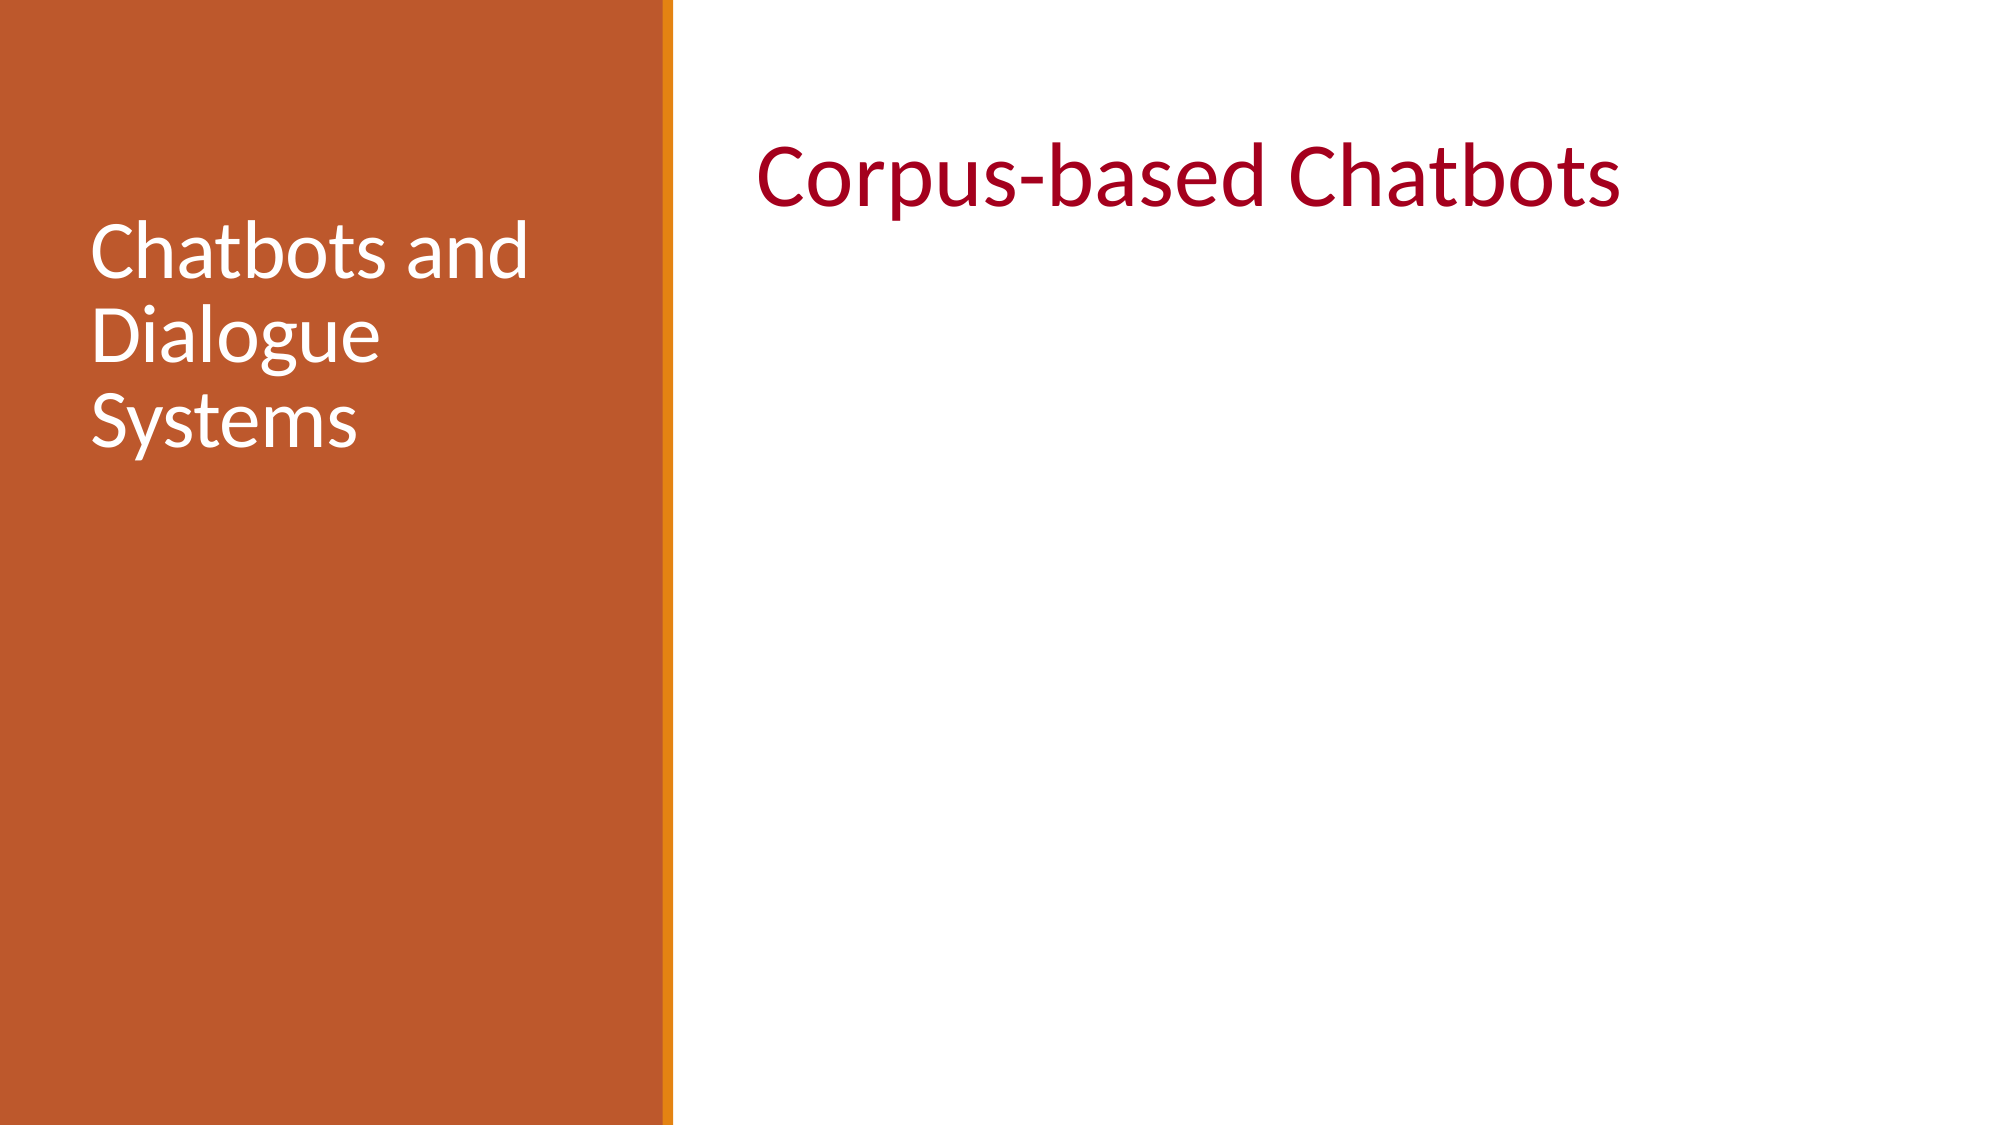

# Chatbots and Dialogue Systems
Corpus-based Chatbots